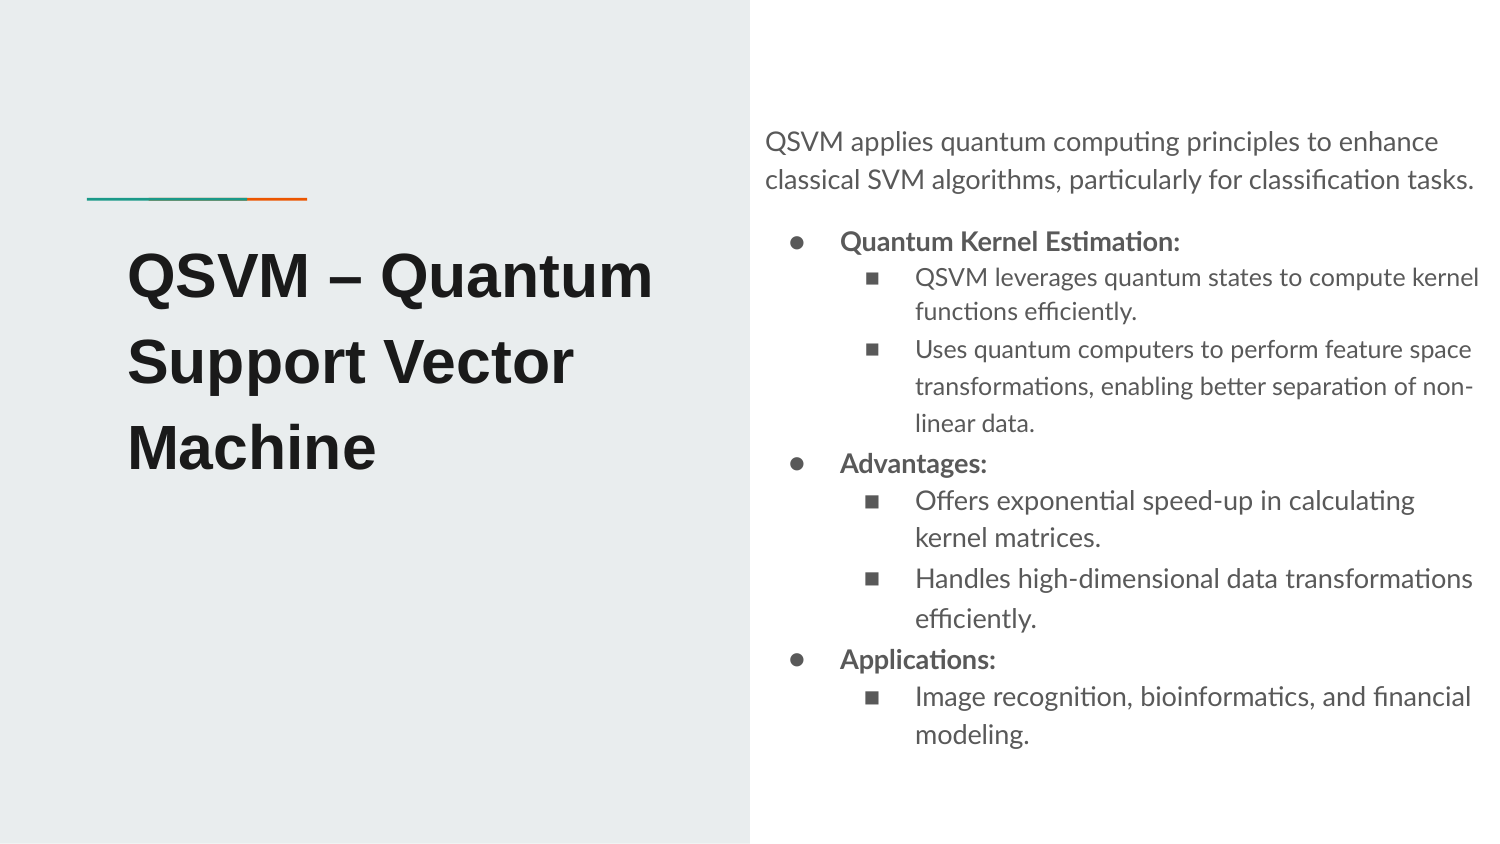

QSVM applies quantum computing principles to enhance classical SVM algorithms, particularly for classification tasks.
Quantum Kernel Estimation:
QSVM leverages quantum states to compute kernel functions efficiently.
Uses quantum computers to perform feature space transformations, enabling better separation of non-linear data.
Advantages:
Offers exponential speed-up in calculating kernel matrices.
Handles high-dimensional data transformations efficiently.
Applications:
Image recognition, bioinformatics, and financial modeling.

# QSVM – Quantum Support Vector Machine